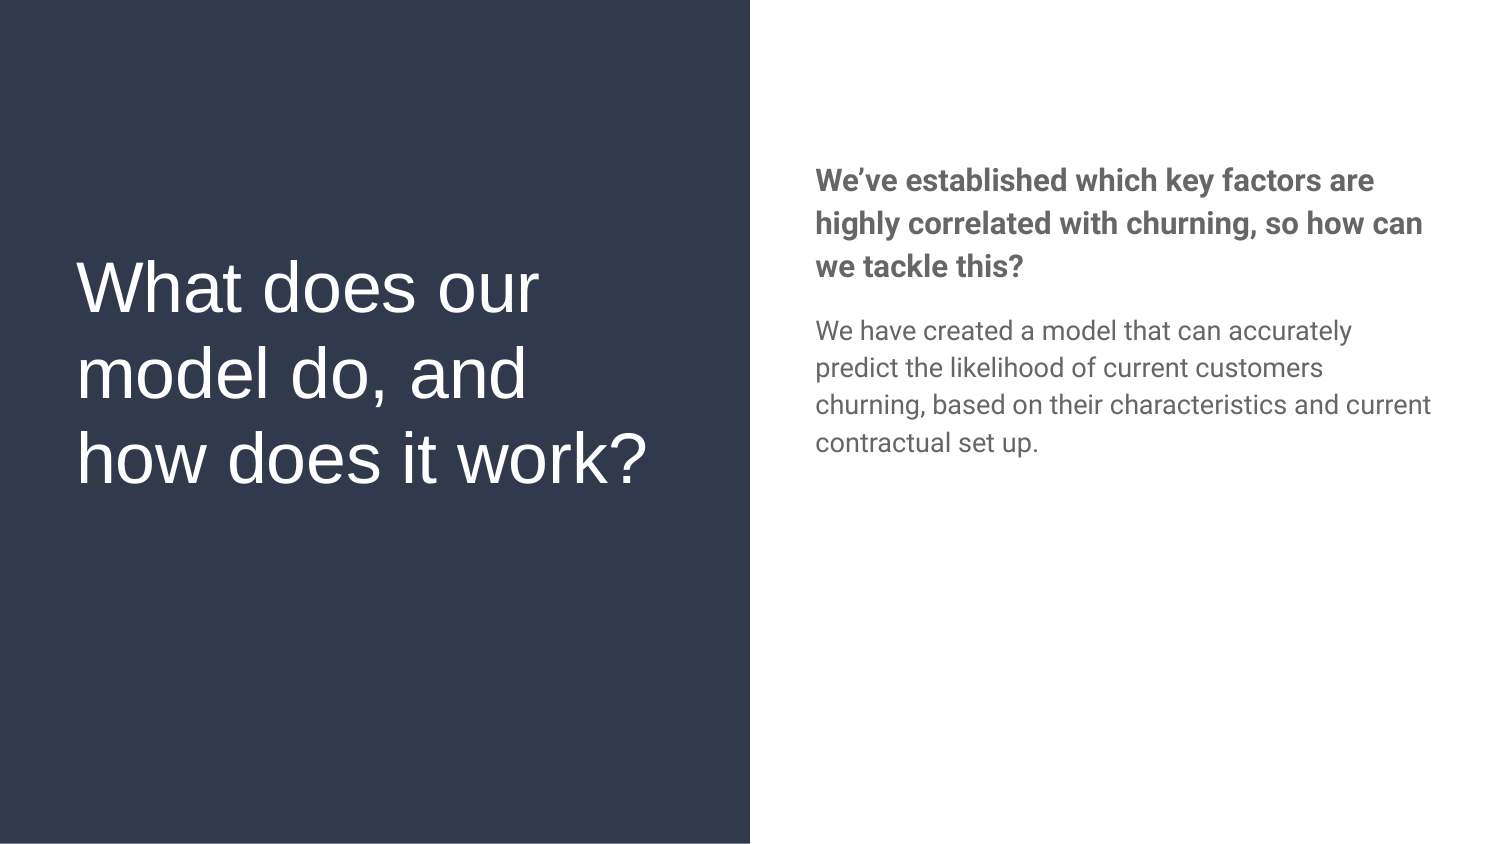

We’ve established which key factors are highly correlated with churning, so how can we tackle this?
We have created a model that can accurately predict the likelihood of current customers churning, based on their characteristics and current contractual set up.
# What does our model do, and how does it work?